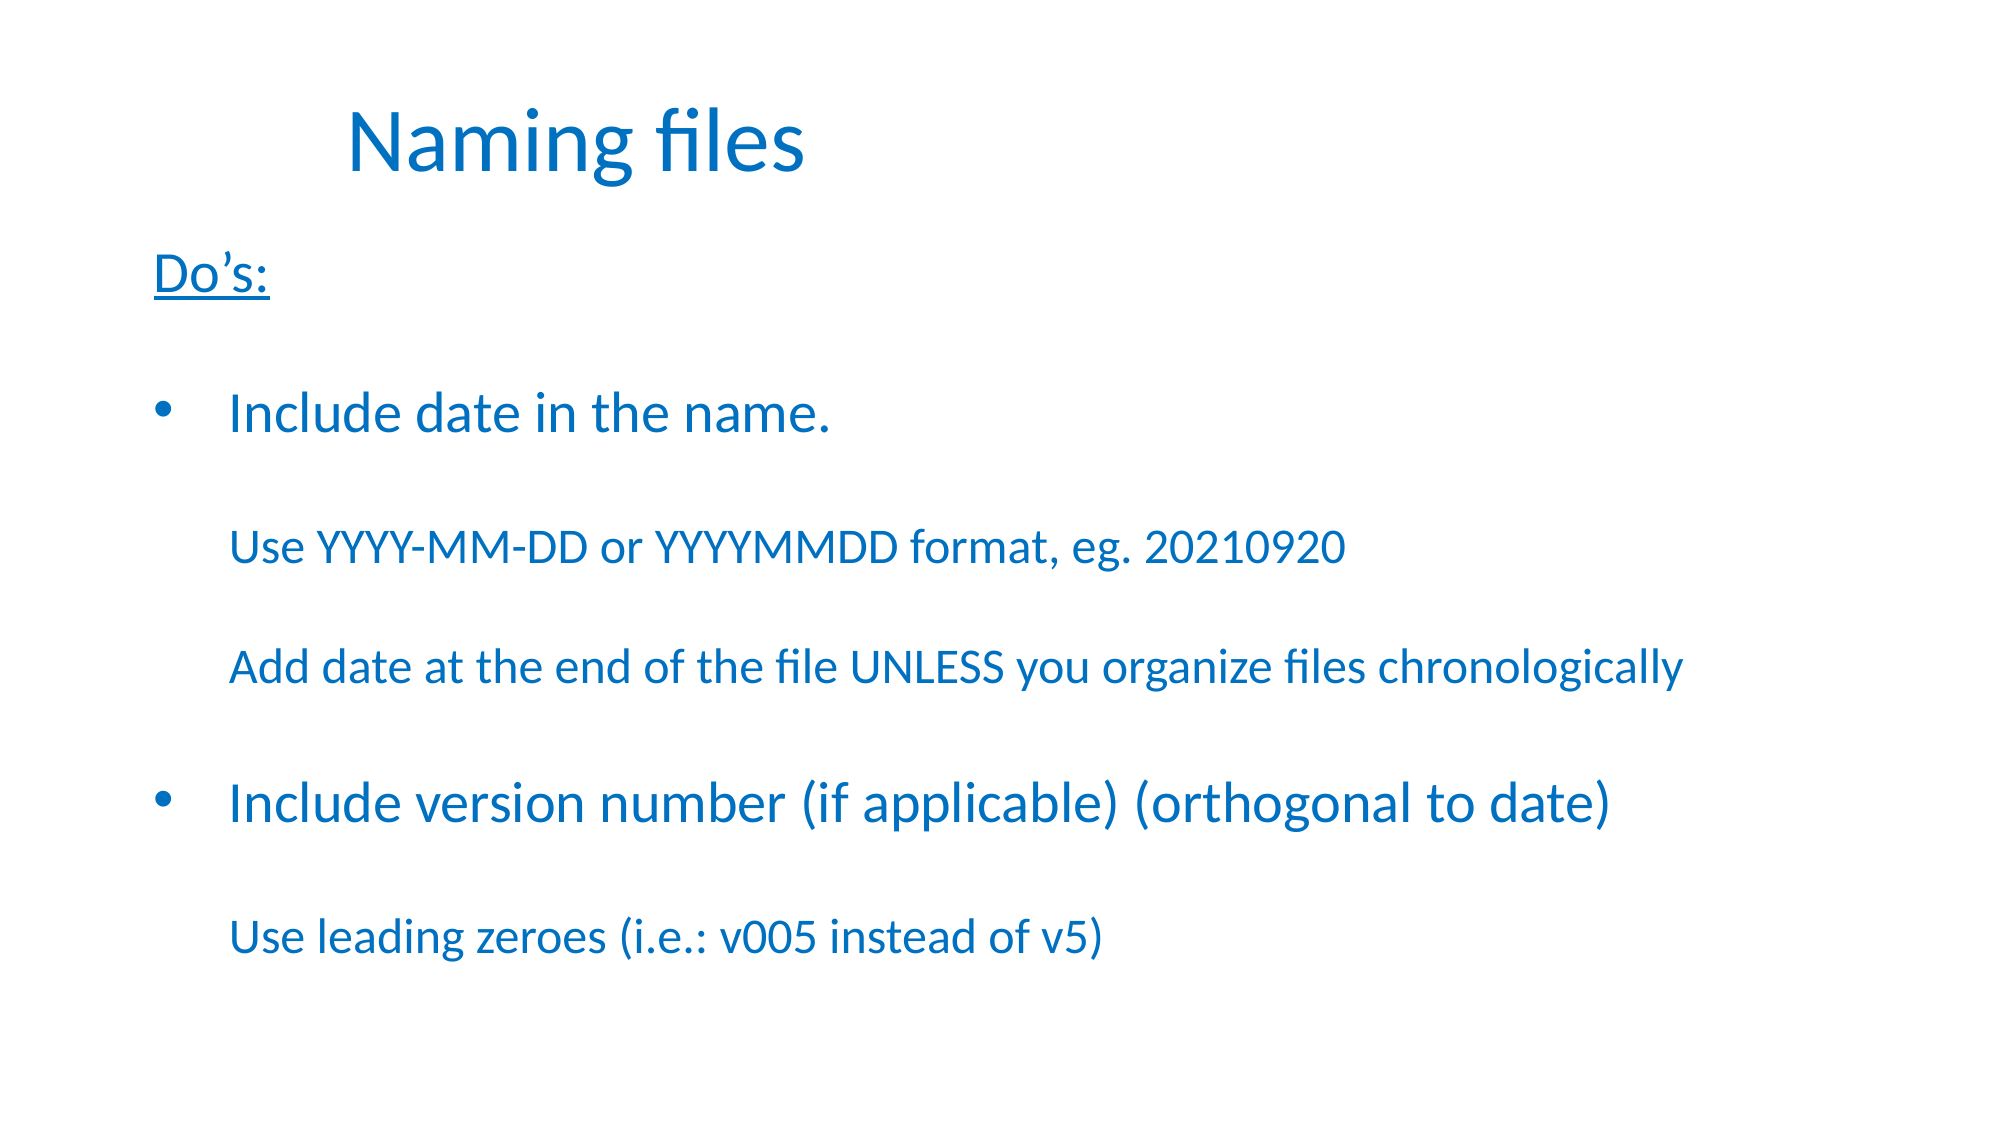

Naming files
Do’s:

Include date in the name.
Use YYYY-MM-DD or YYYYMMDD format, eg. 20210920
Add date at the end of the file UNLESS you organize files chronologically

Include version number (if applicable) (orthogonal to date)
Use leading zeroes (i.e.: v005 instead of v5)